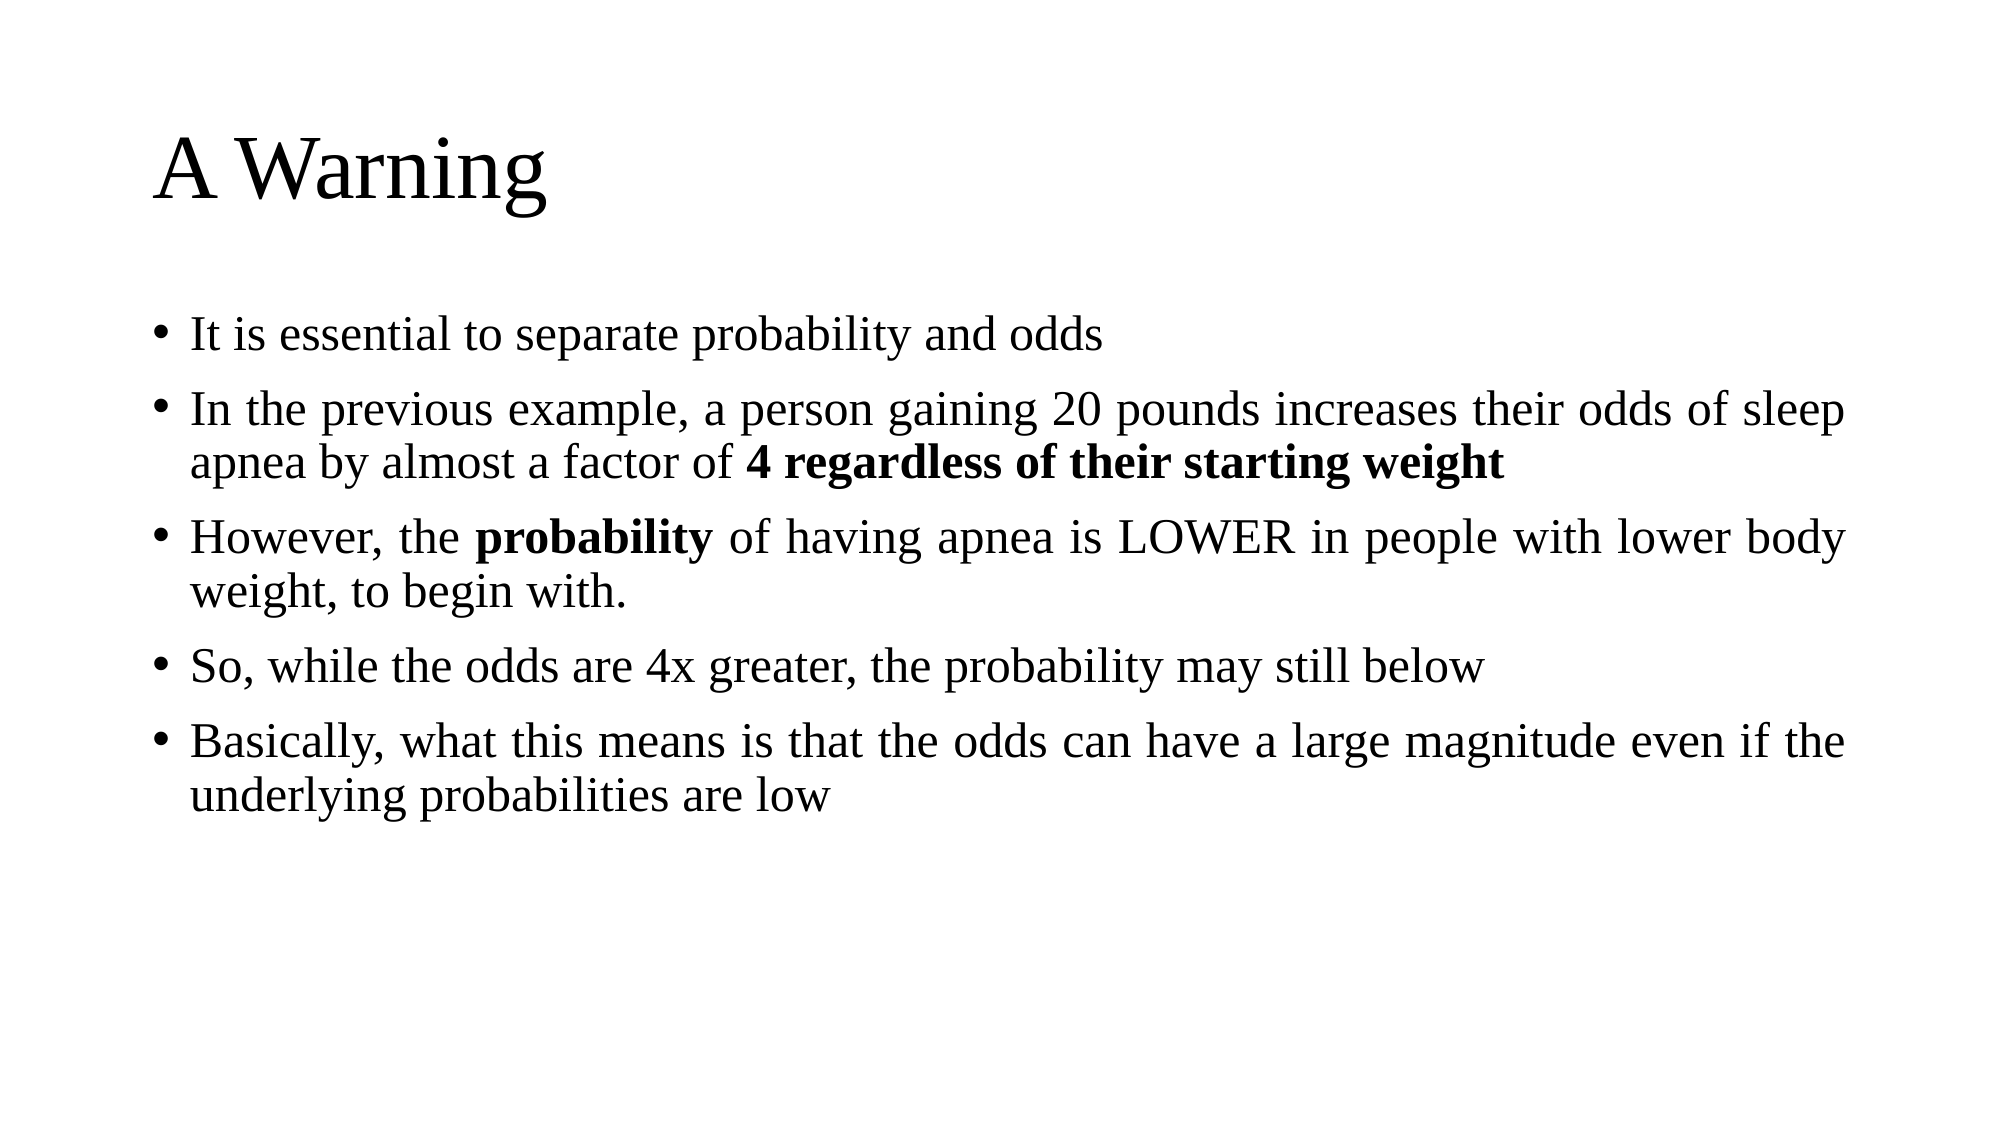

# A Warning
It is essential to separate probability and odds
In the previous example, a person gaining 20 pounds increases their odds of sleep apnea by almost a factor of 4 regardless of their starting weight
However, the probability of having apnea is LOWER in people with lower body weight, to begin with.
So, while the odds are 4x greater, the probability may still below
Basically, what this means is that the odds can have a large magnitude even if the underlying probabilities are low